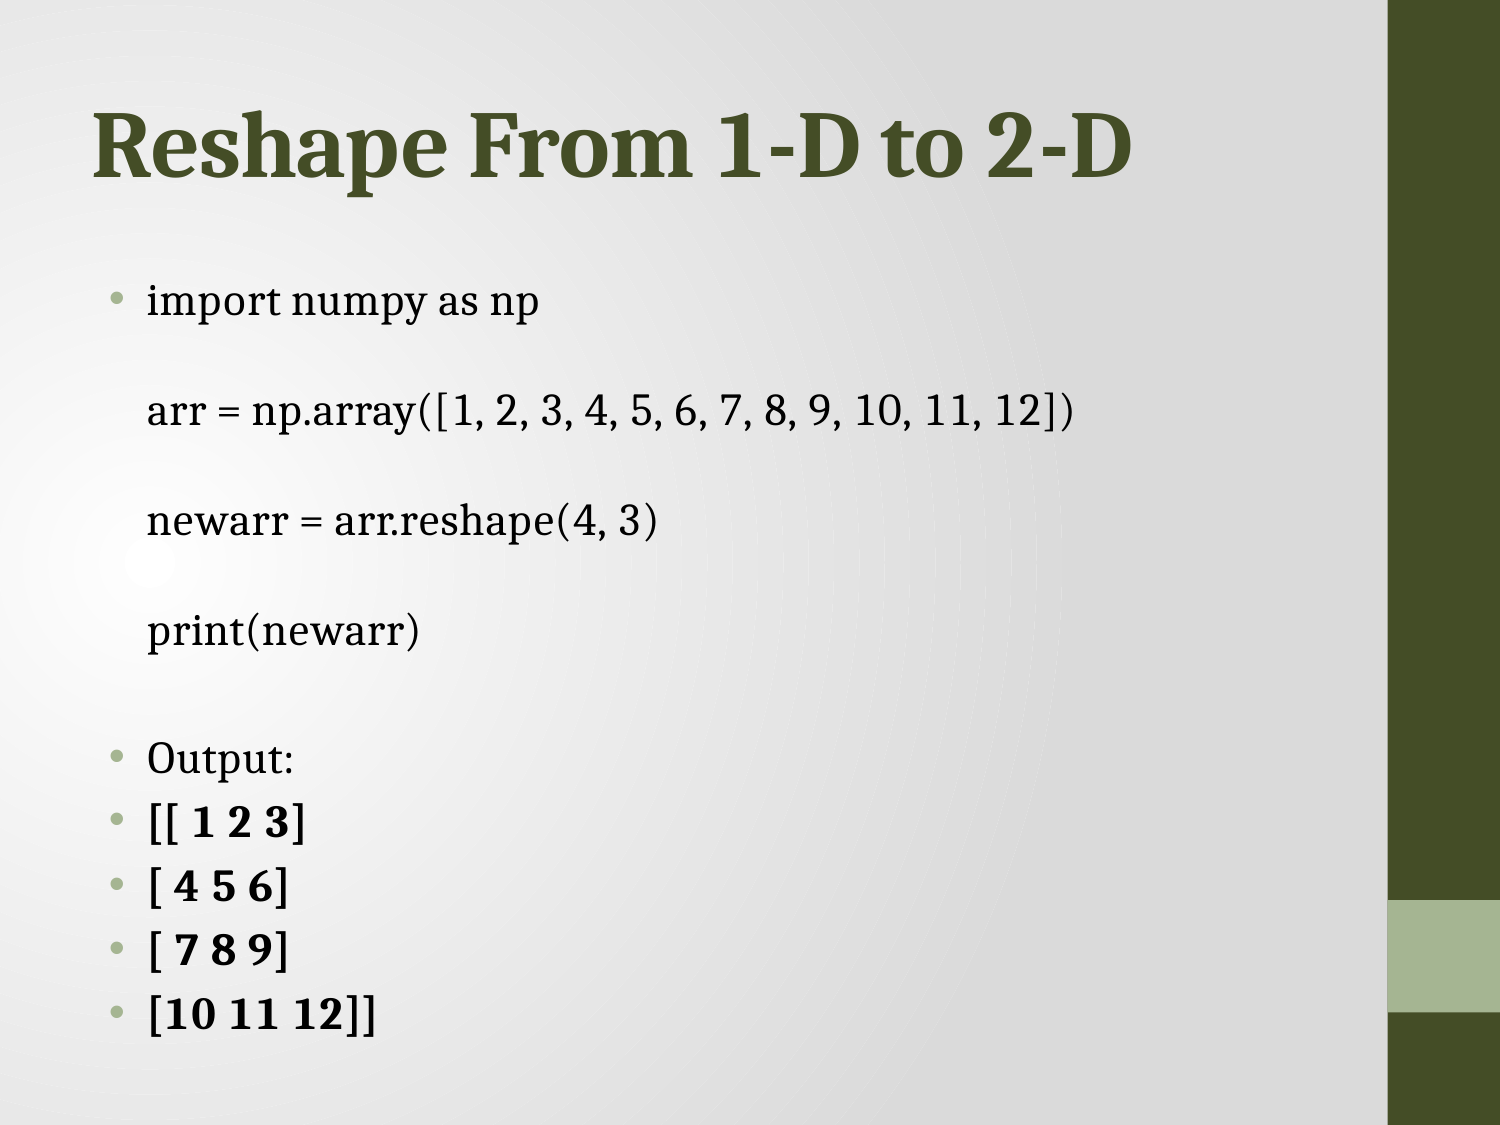

# Reshape From 1-D to 2-D
import numpy as np
arr = np.array([1, 2, 3, 4, 5, 6, 7, 8, 9, 10, 11, 12])
newarr = arr.reshape(4, 3)
print(newarr)

Output:
[[ 1 2 3]
[ 4 5 6]
[ 7 8 9]
[10 11 12]]